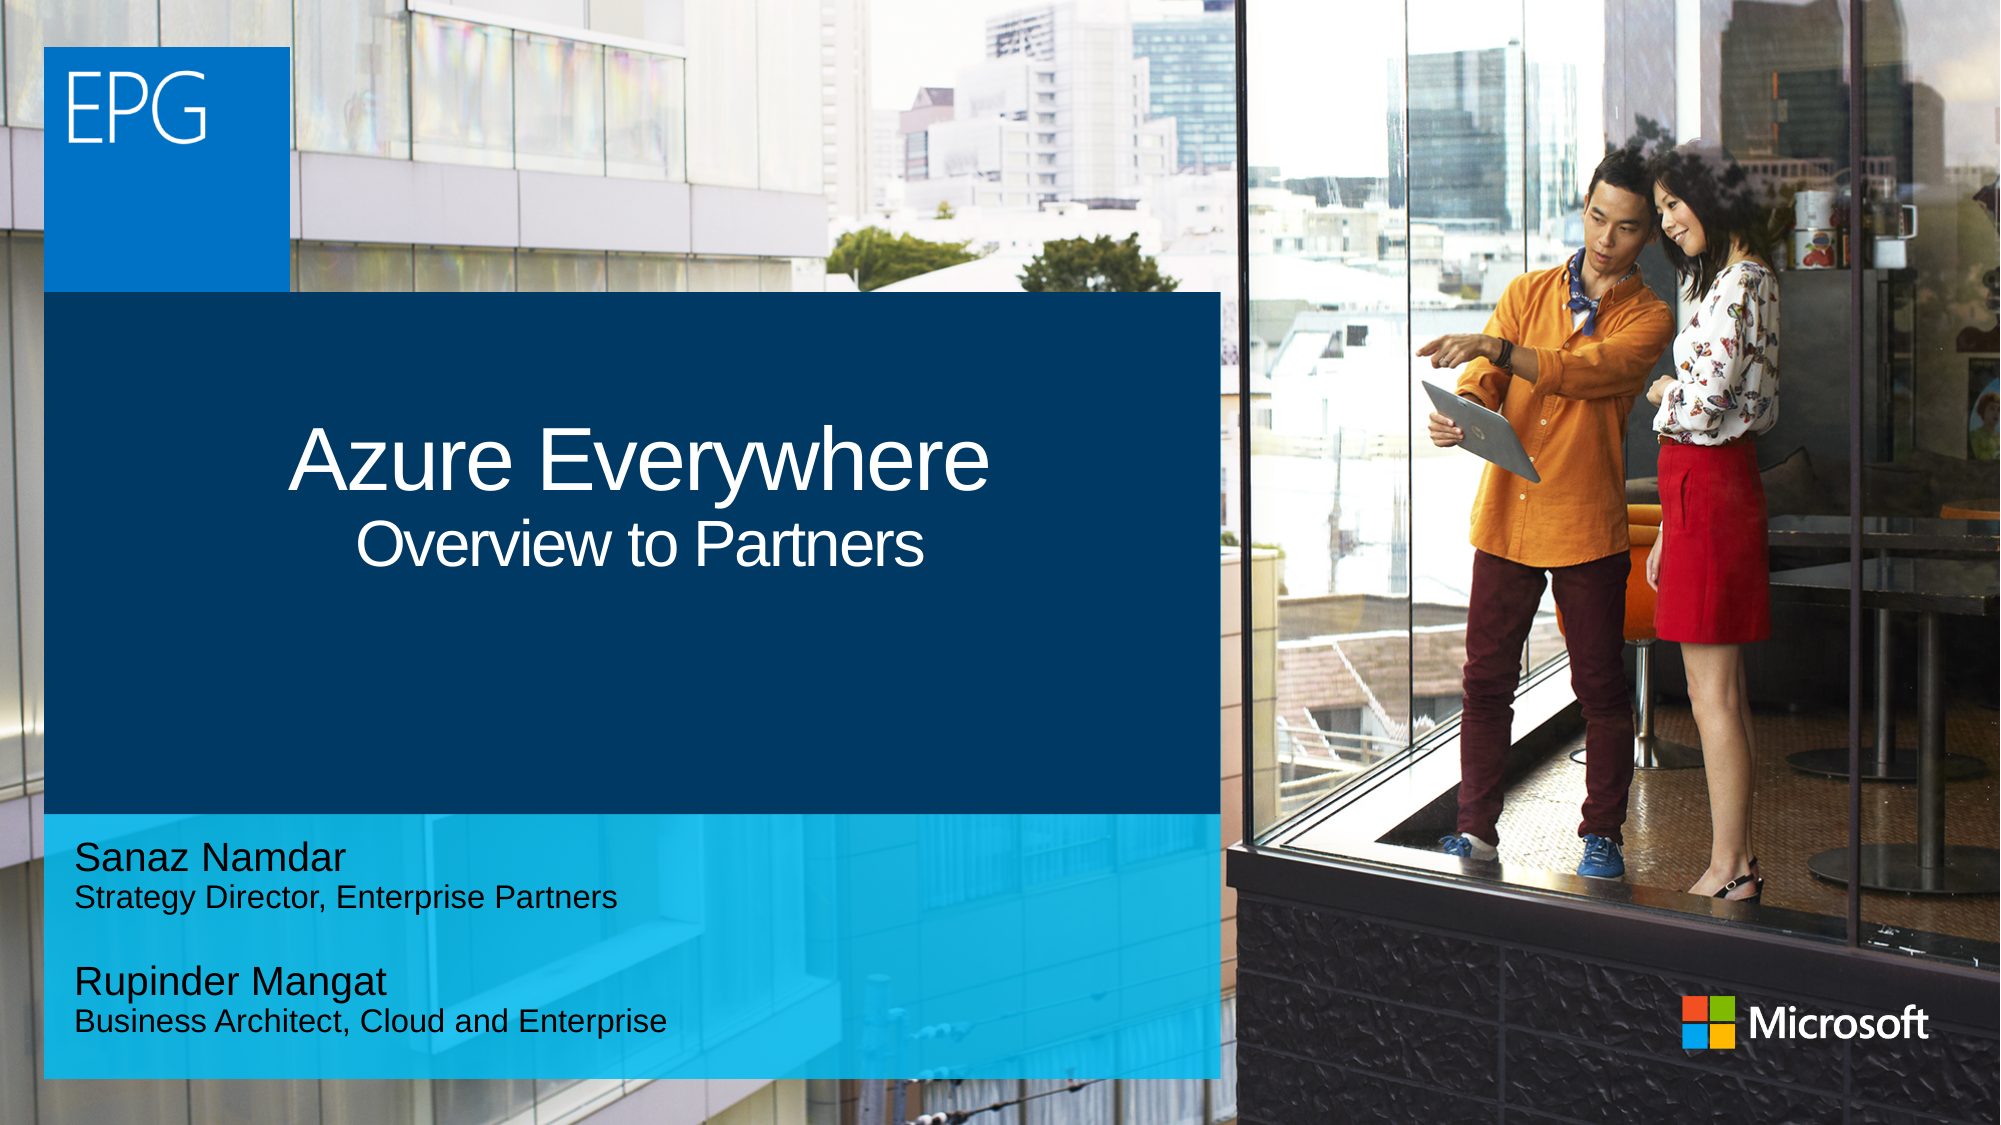

# Azure Everywhere Overview to Partners
Sanaz Namdar
Strategy Director, Enterprise Partners

Rupinder Mangat
Business Architect, Cloud and Enterprise